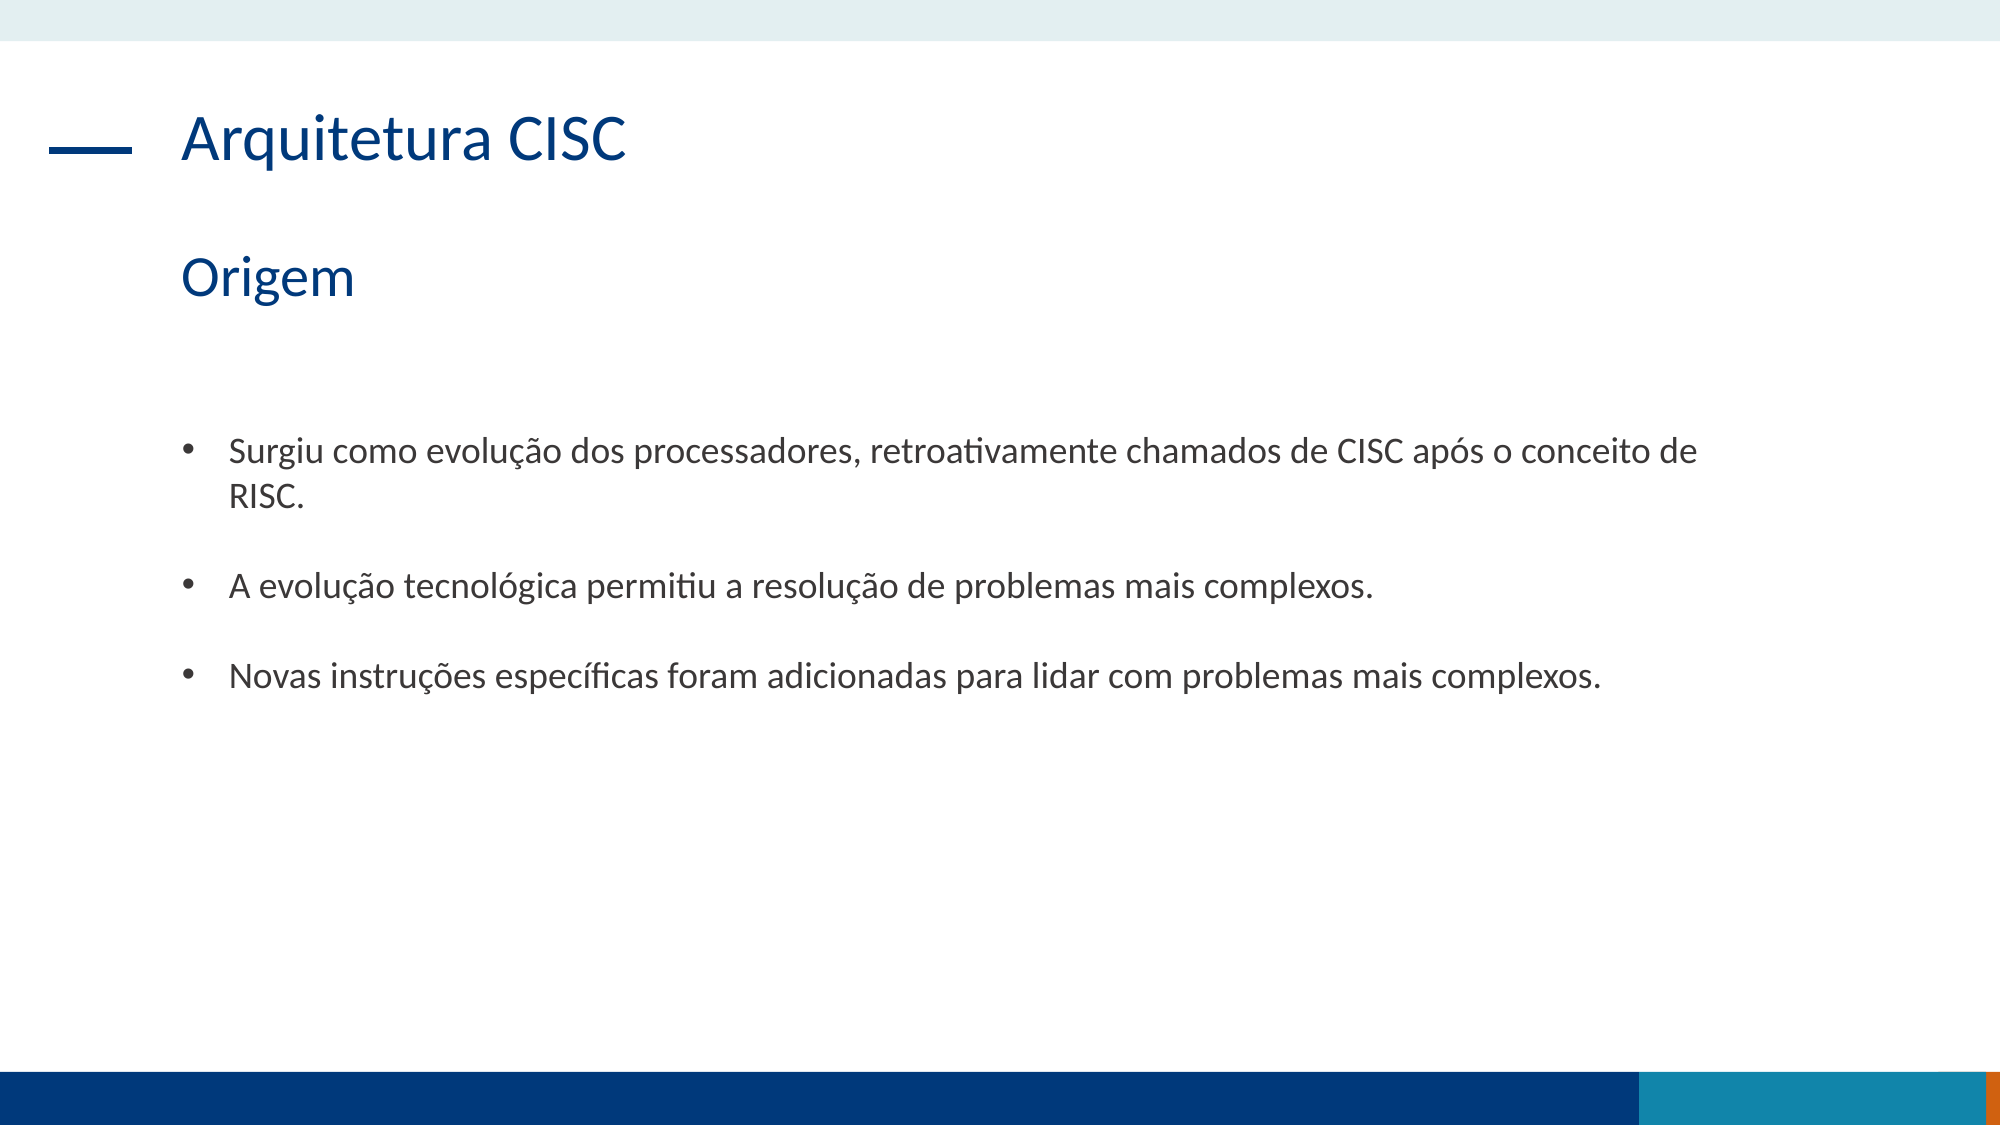

Arquitetura CISC
Origem
Surgiu como evolução dos processadores, retroativamente chamados de CISC após o conceito de RISC.

A evolução tecnológica permitiu a resolução de problemas mais complexos.

Novas instruções específicas foram adicionadas para lidar com problemas mais complexos.